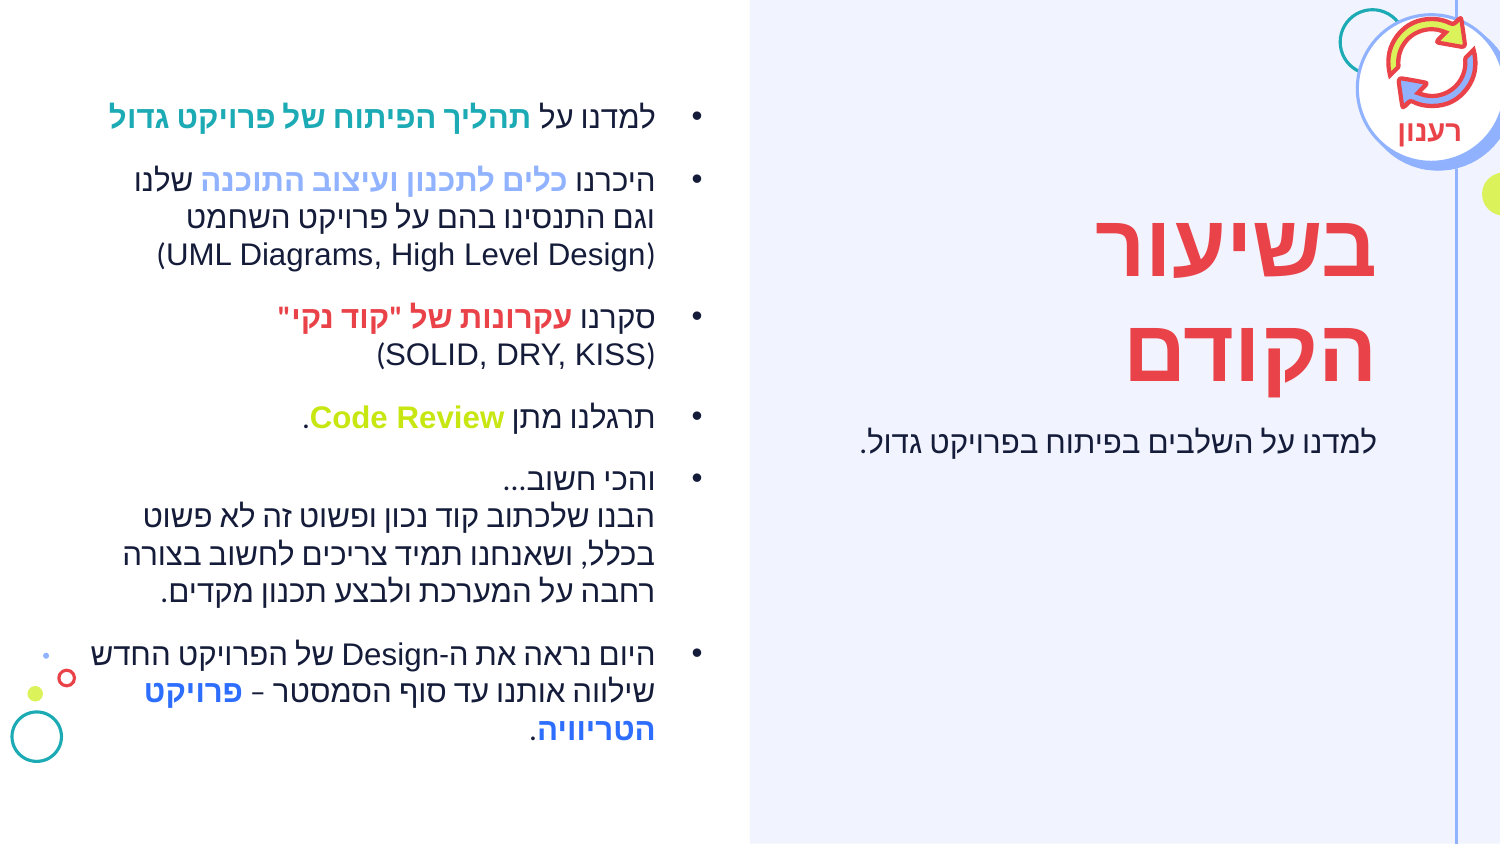

למדנו על תהליך הפיתוח של פרויקט גדול
היכרנו כלים לתכנון ועיצוב התוכנה שלנו וגם התנסינו בהם על פרויקט השחמט
(UML Diagrams, High Level Design)
סקרנו עקרונות של "קוד נקי"
(SOLID, DRY, KISS)
תרגלנו מתן Code Review.
והכי חשוב...
הבנו שלכתוב קוד נכון ופשוט זה לא פשוט בכלל, ושאנחנו תמיד צריכים לחשוב בצורה רחבה על המערכת ולבצע תכנון מקדים.
היום נראה את ה-Design של הפרויקט החדש שילווה אותנו עד סוף הסמסטר – פרויקט הטריוויה.
רענון
# בשיעור הקודם
למדנו על השלבים בפיתוח בפרויקט גדול.